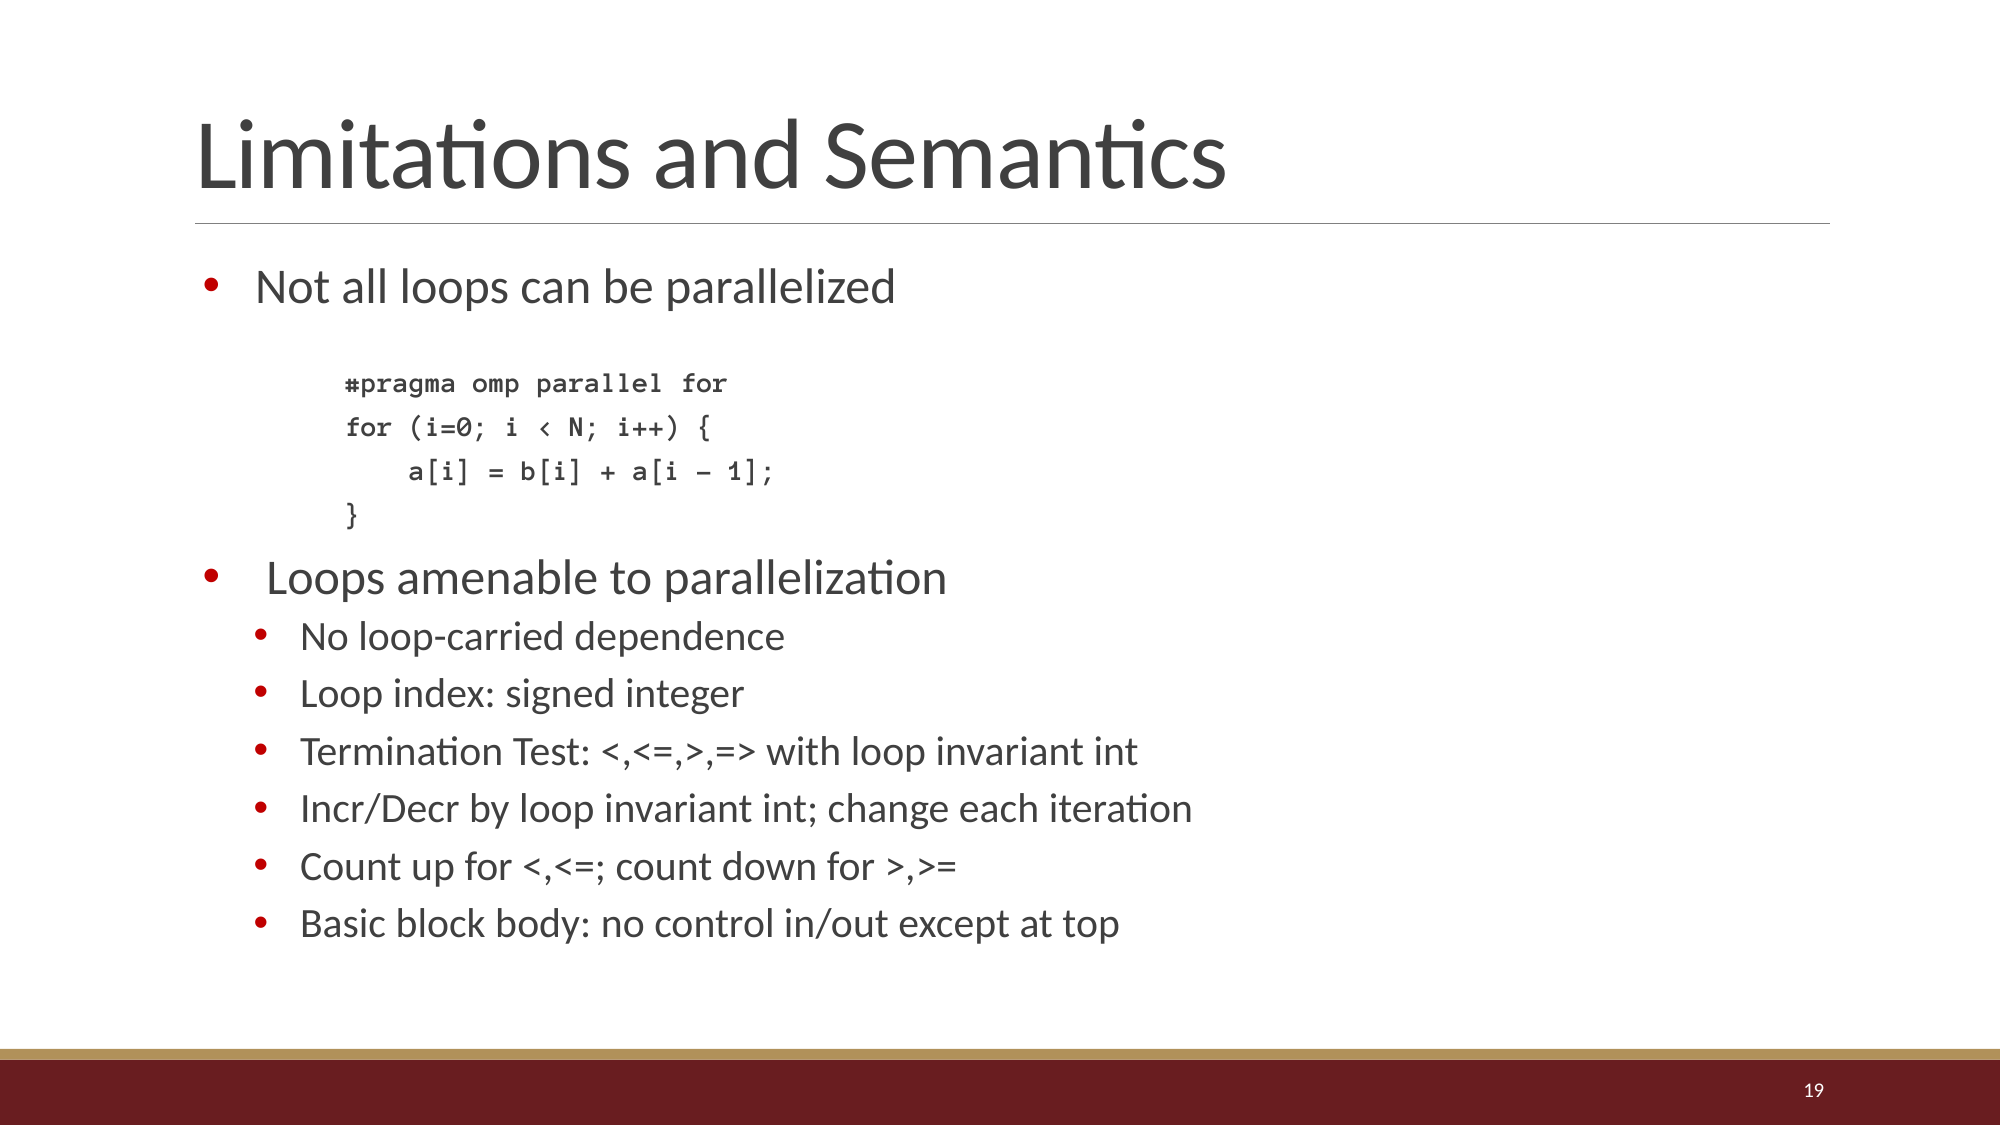

# Limitations and Semantics
Not all loops can be parallelized

 #pragma omp parallel for
 for (i=0; i < N; i++) {
     a[i] = b[i] + a[i – 1];
 }
 Loops amenable to parallelization
No loop-carried dependence
Loop index: signed integer
Termination Test: <,<=,>,=> with loop invariant int
Incr/Decr by loop invariant int; change each iteration
Count up for <,<=; count down for >,>=
Basic block body: no control in/out except at top
19